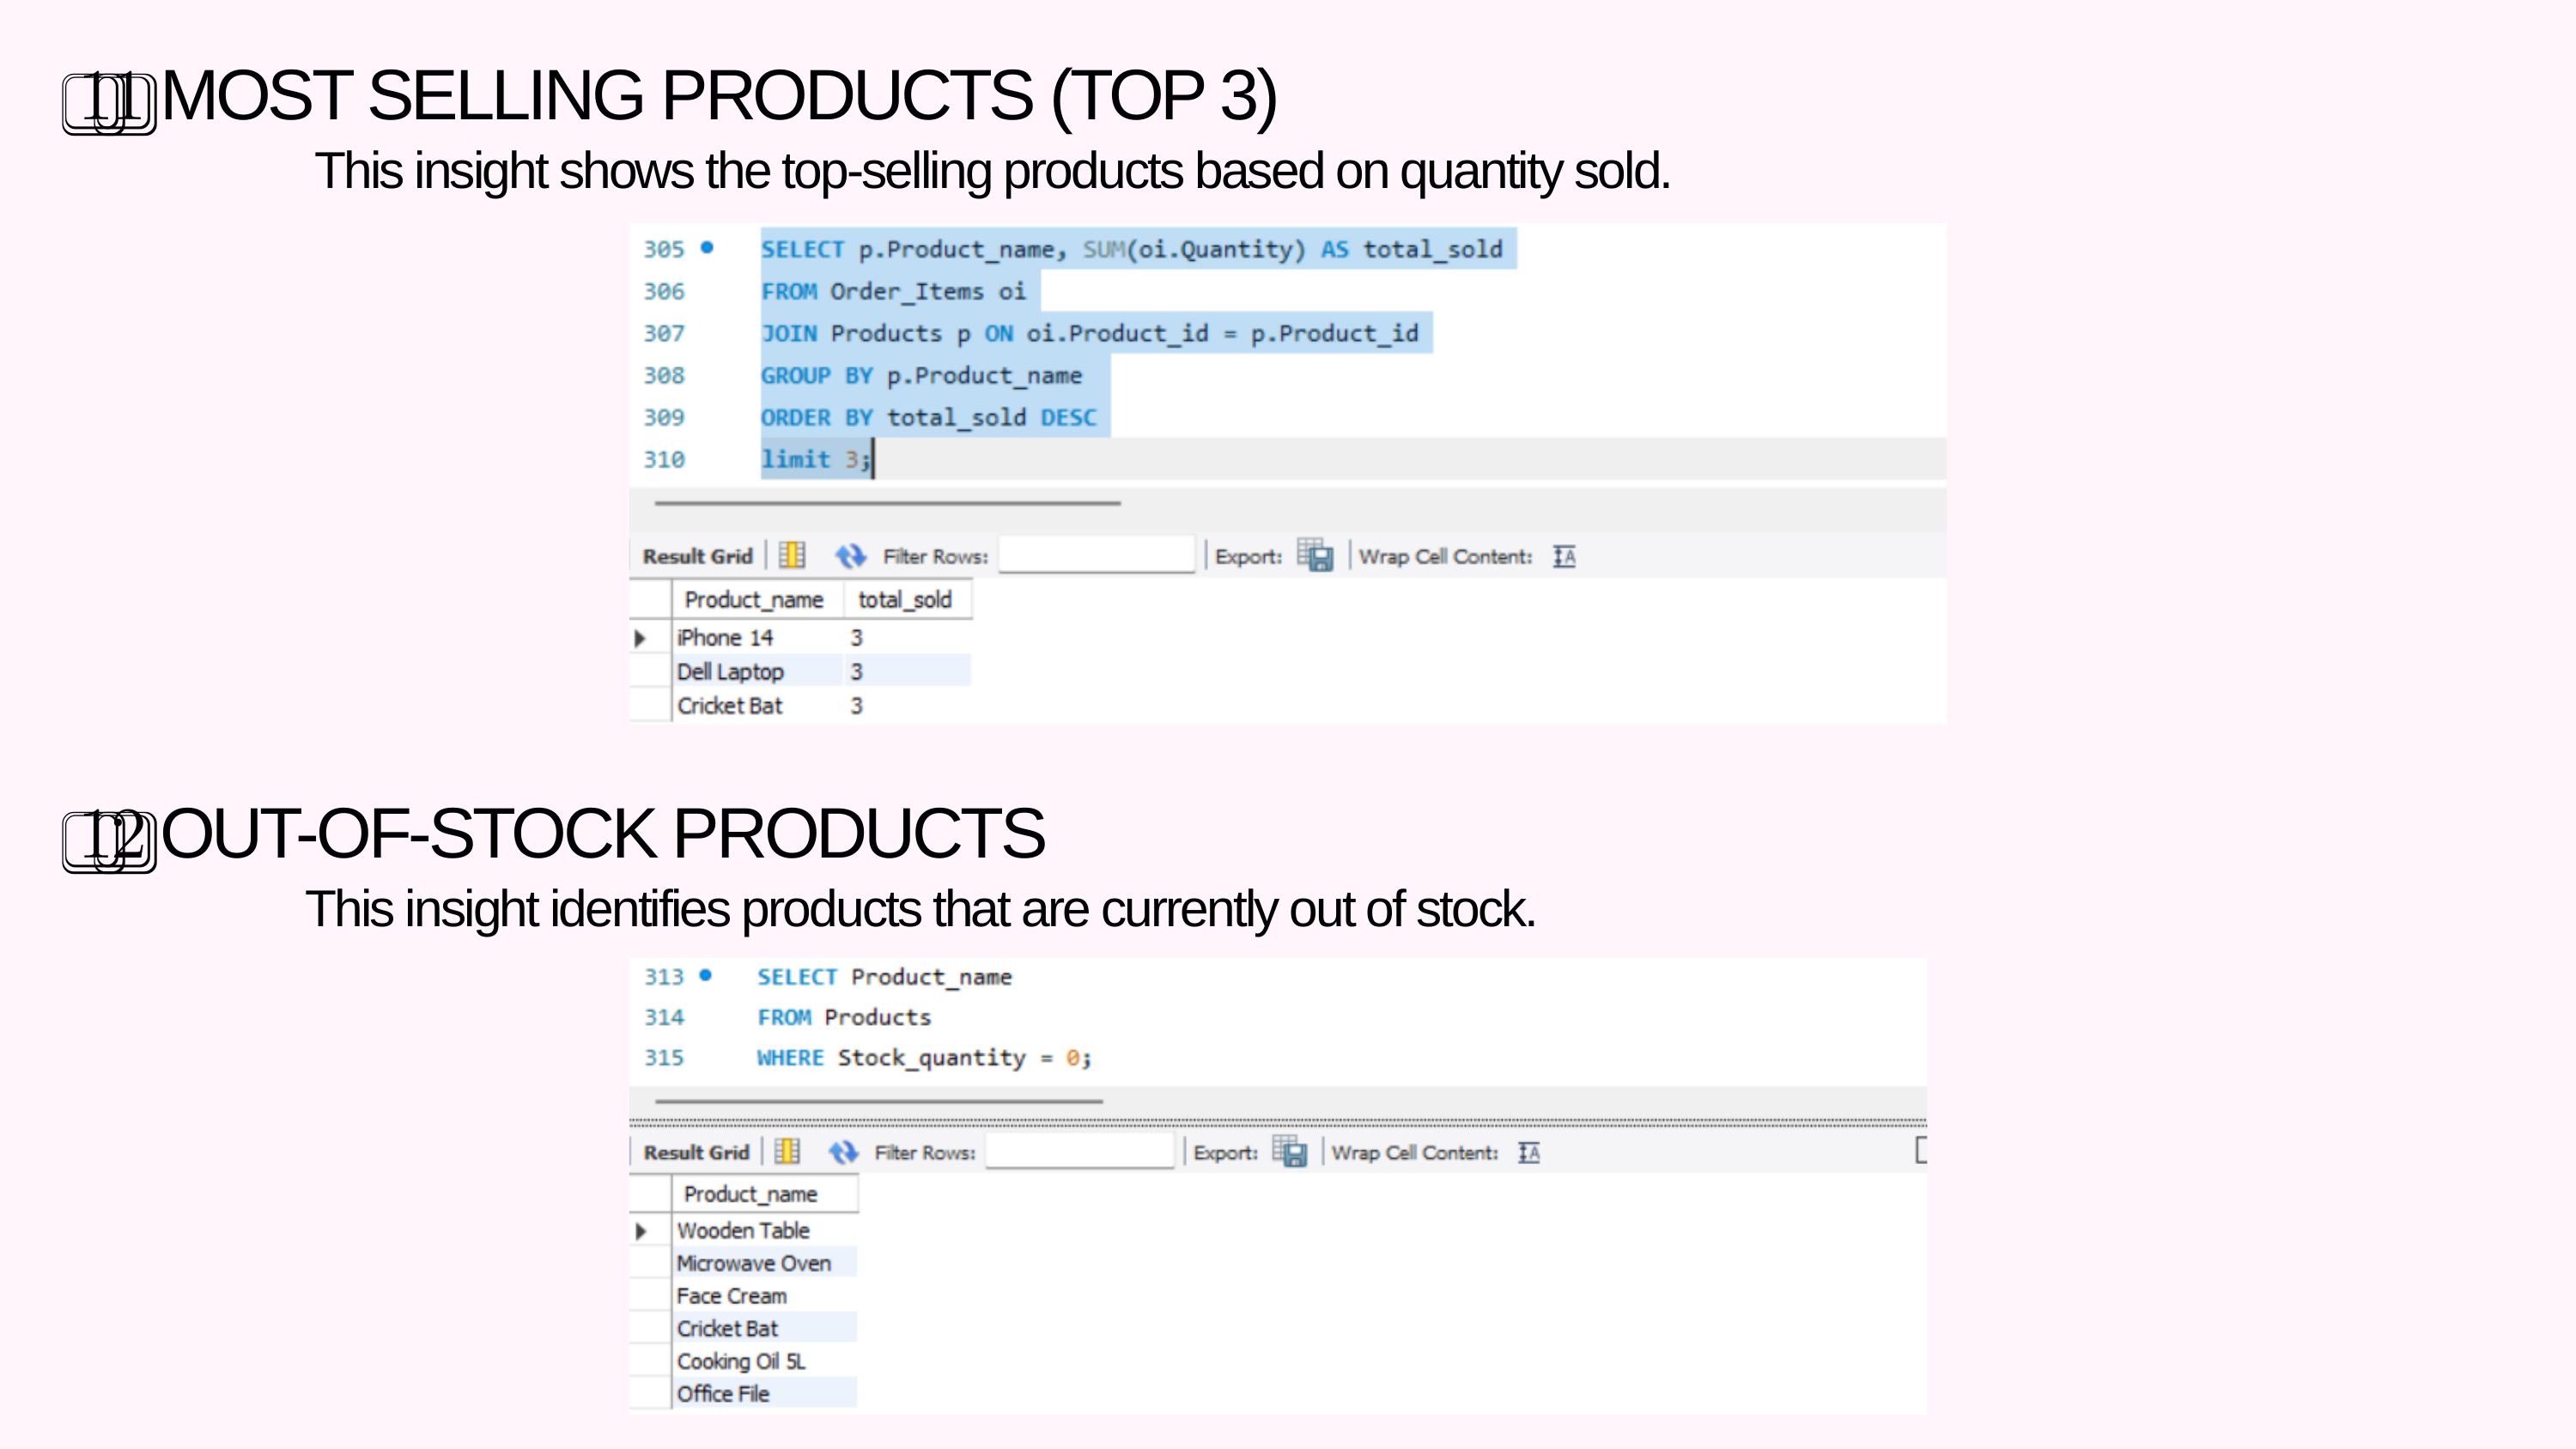

1️⃣1️⃣ MOST SELLING PRODUCTS (TOP 3)

This insight shows the top-selling products based on quantity sold.

1️⃣2️⃣ OUT-OF-STOCK PRODUCTS

This insight identifies products that are currently out of stock.